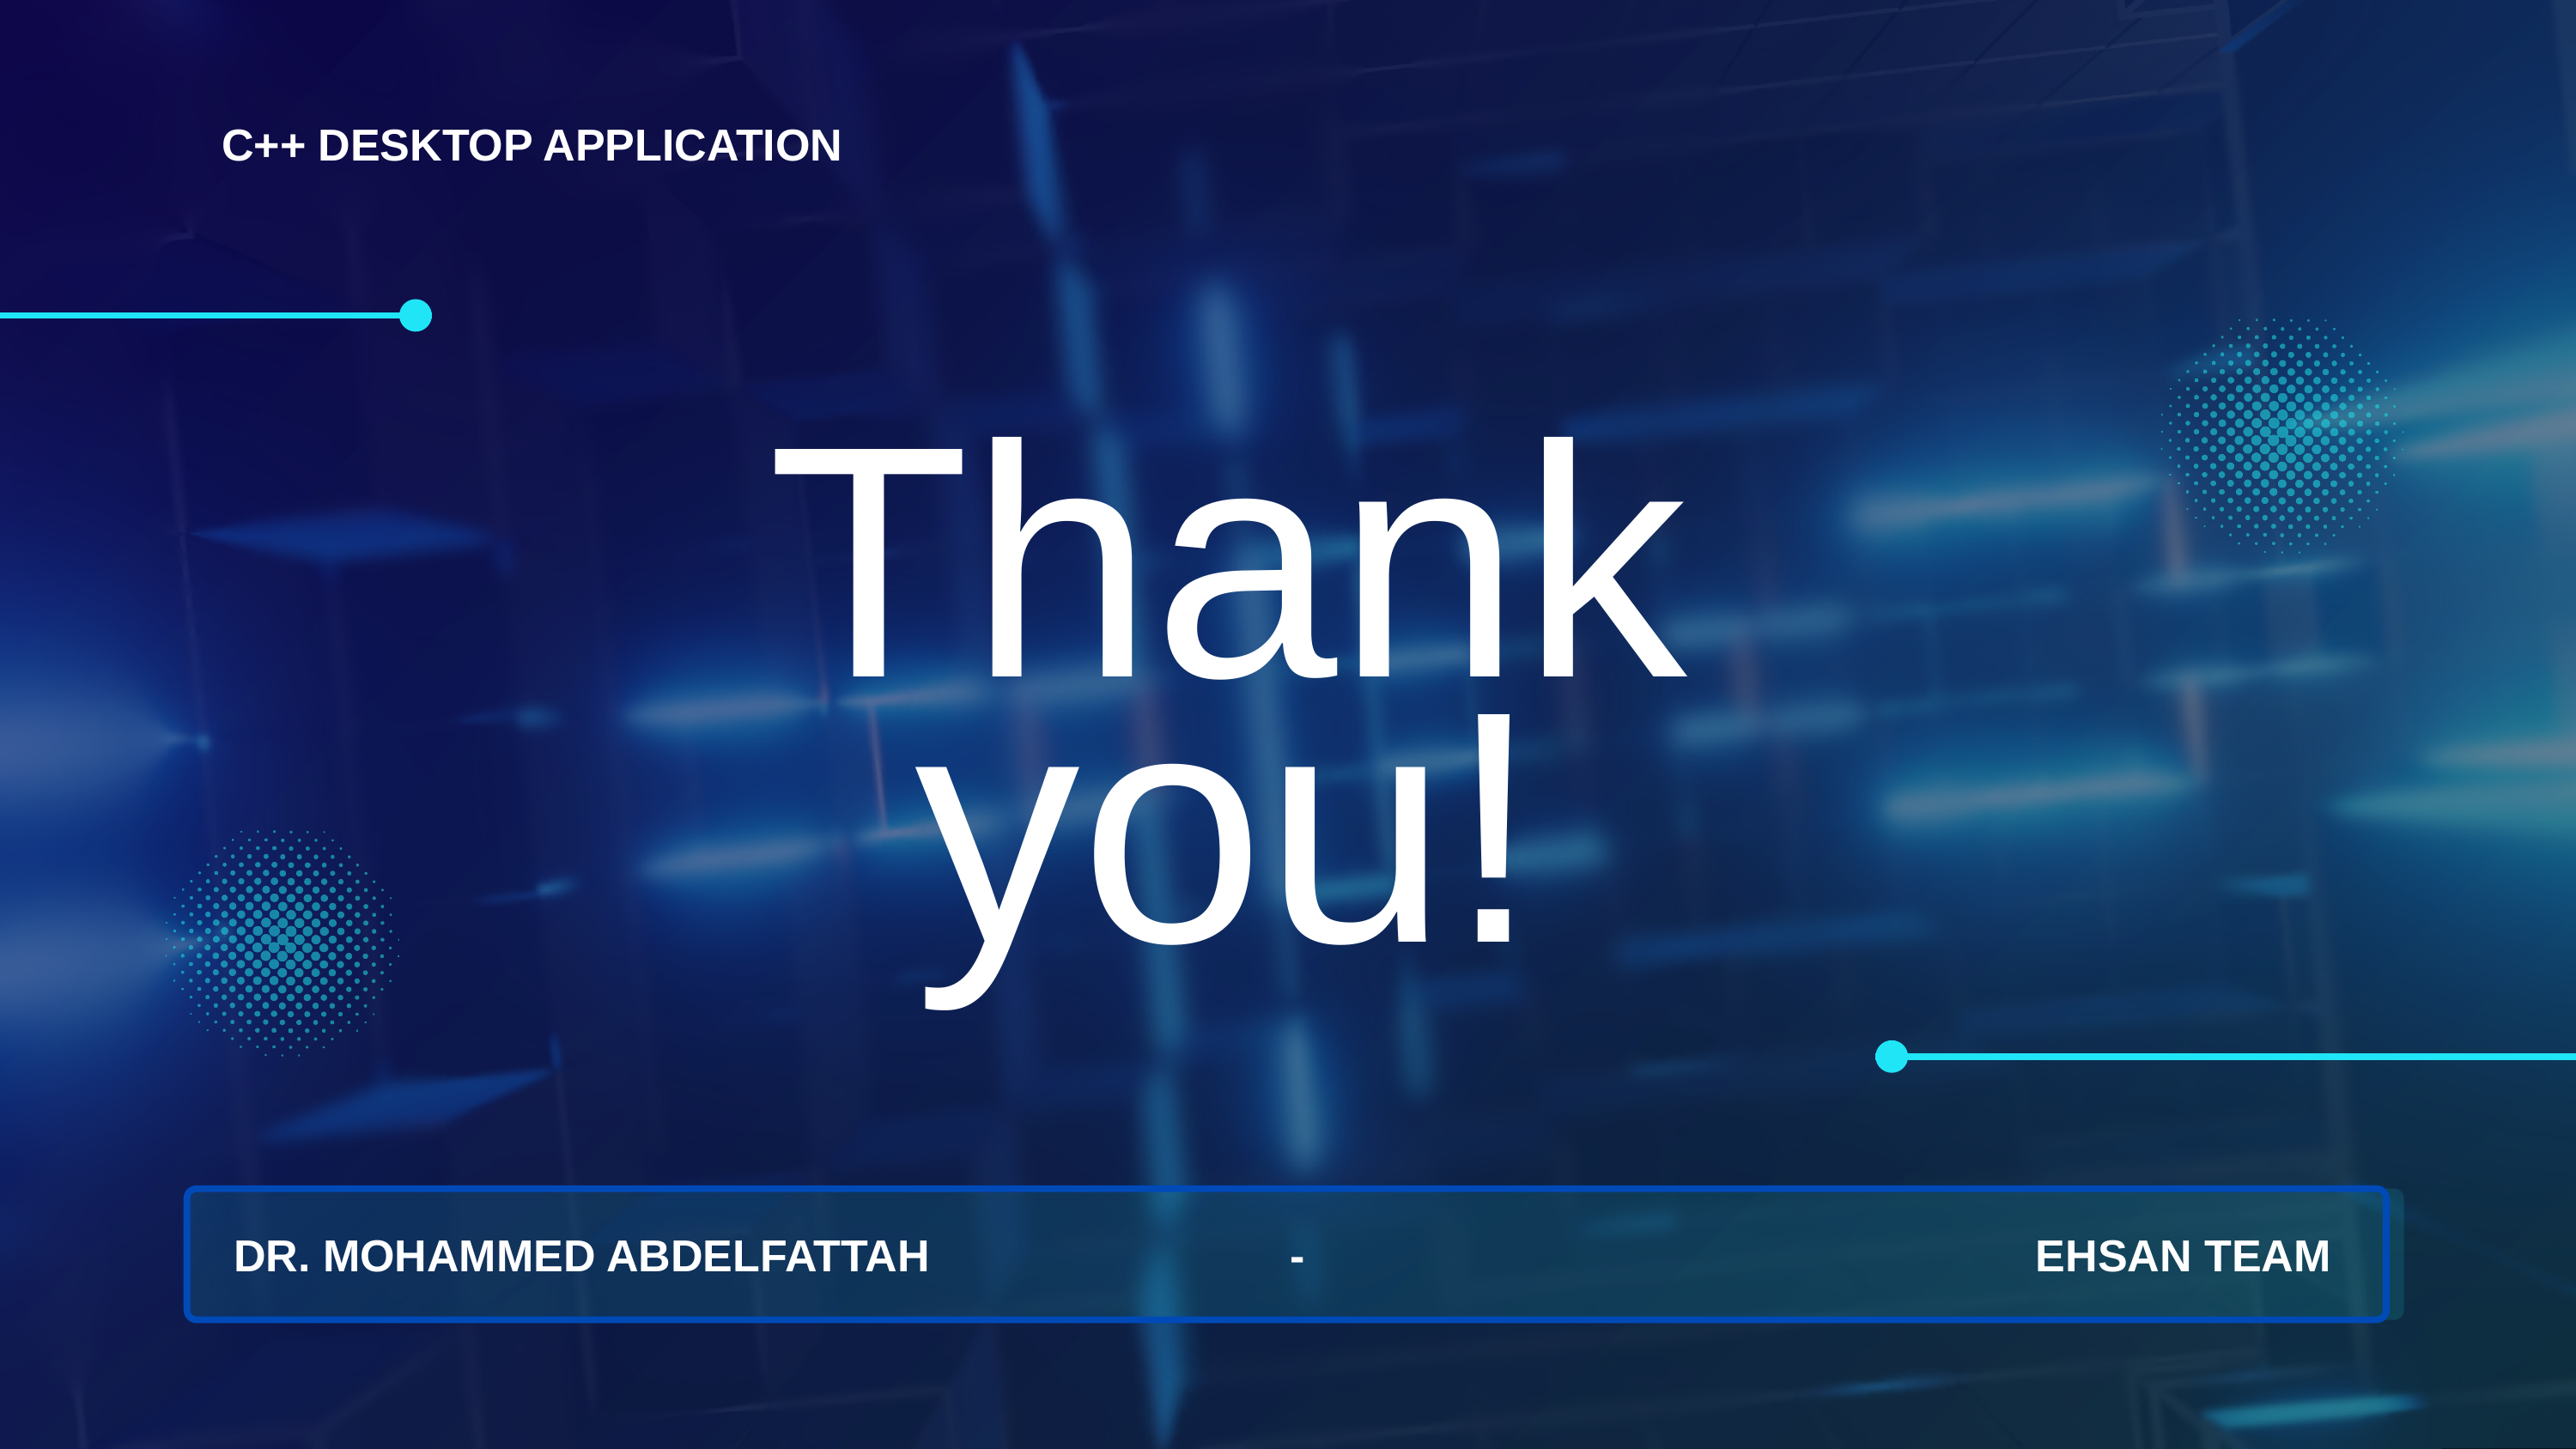

C++ DESKTOP APPLICATION

Thank you!

DR. MOHAMMED ABDELFATTAH
-
EHSAN TEAM